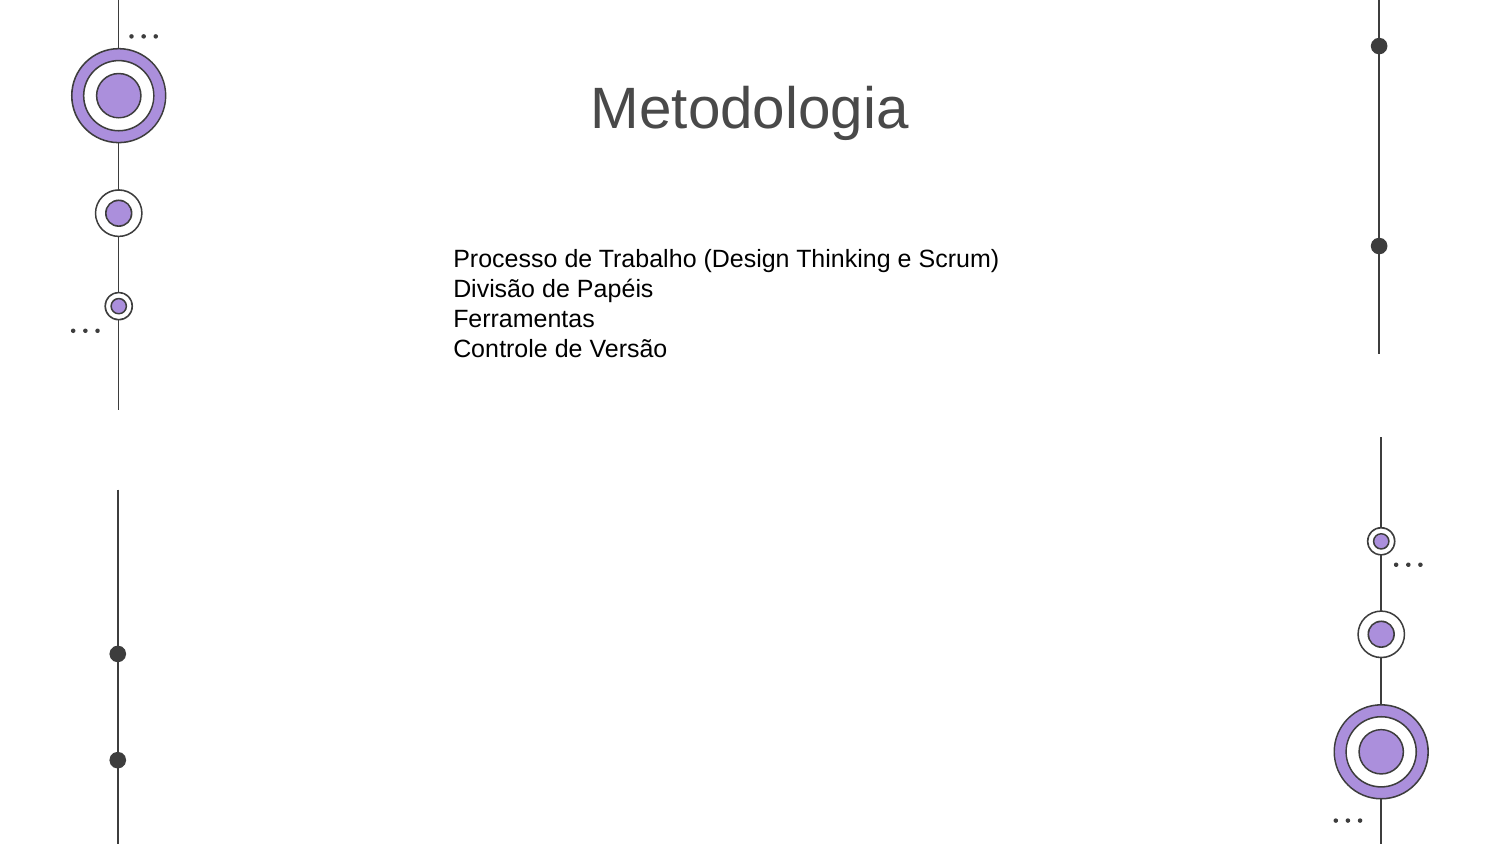

# Metodologia
Processo de Trabalho (Design Thinking e Scrum)
Divisão de Papéis
Ferramentas
Controle de Versão